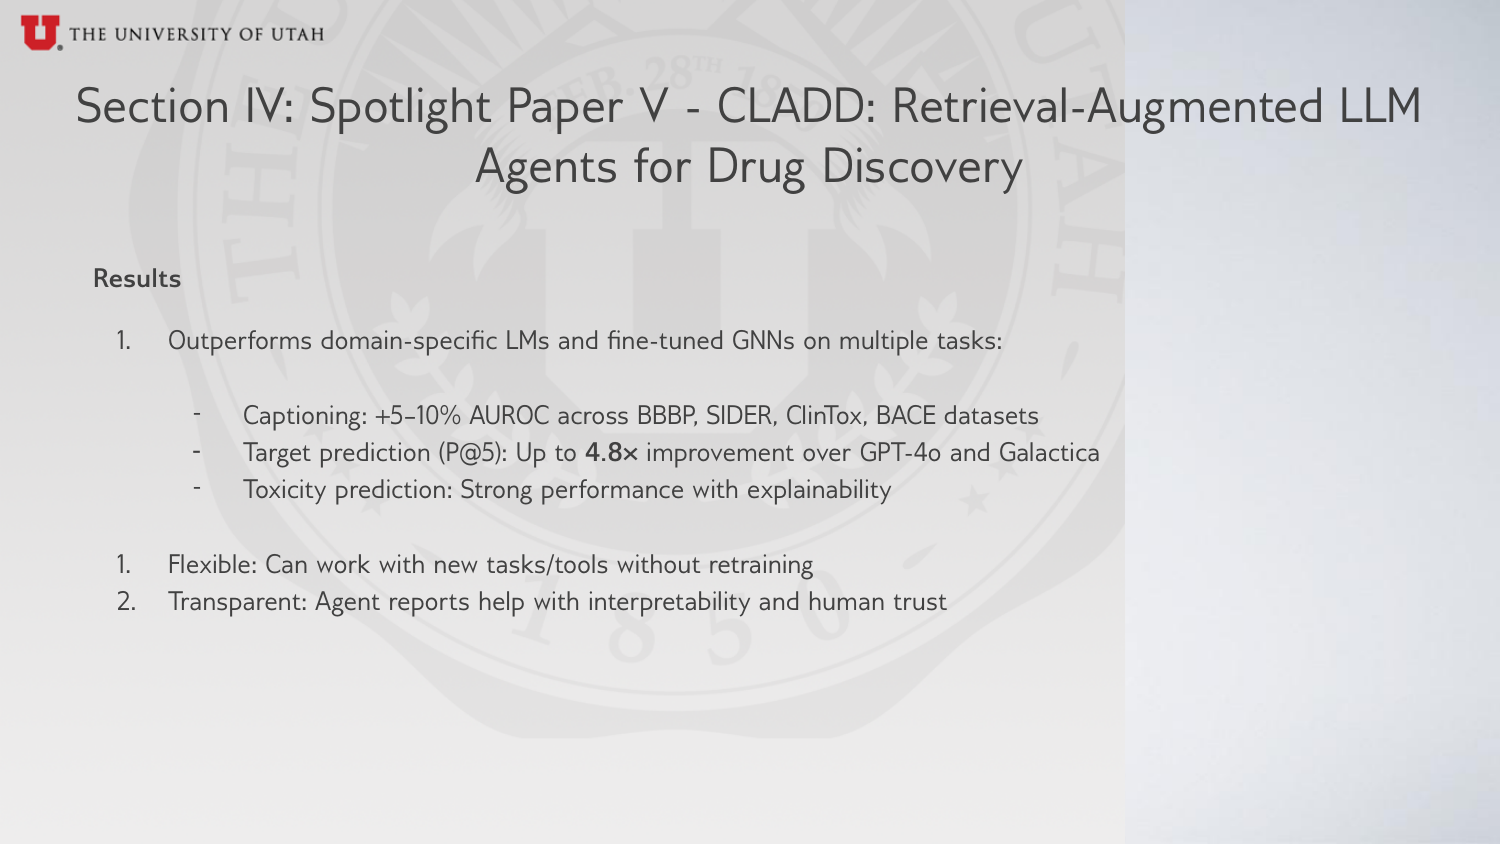

Section IV: Spotlight Paper V - CLADD: Retrieval-Augmented LLM Agents for Drug Discovery
Results
Outperforms domain-specific LMs and fine-tuned GNNs on multiple tasks:
Captioning: +5–10% AUROC across BBBP, SIDER, ClinTox, BACE datasets
Target prediction (P@5): Up to 4.8× improvement over GPT-4o and Galactica
Toxicity prediction: Strong performance with explainability
Flexible: Can work with new tasks/tools without retraining
Transparent: Agent reports help with interpretability and human trust